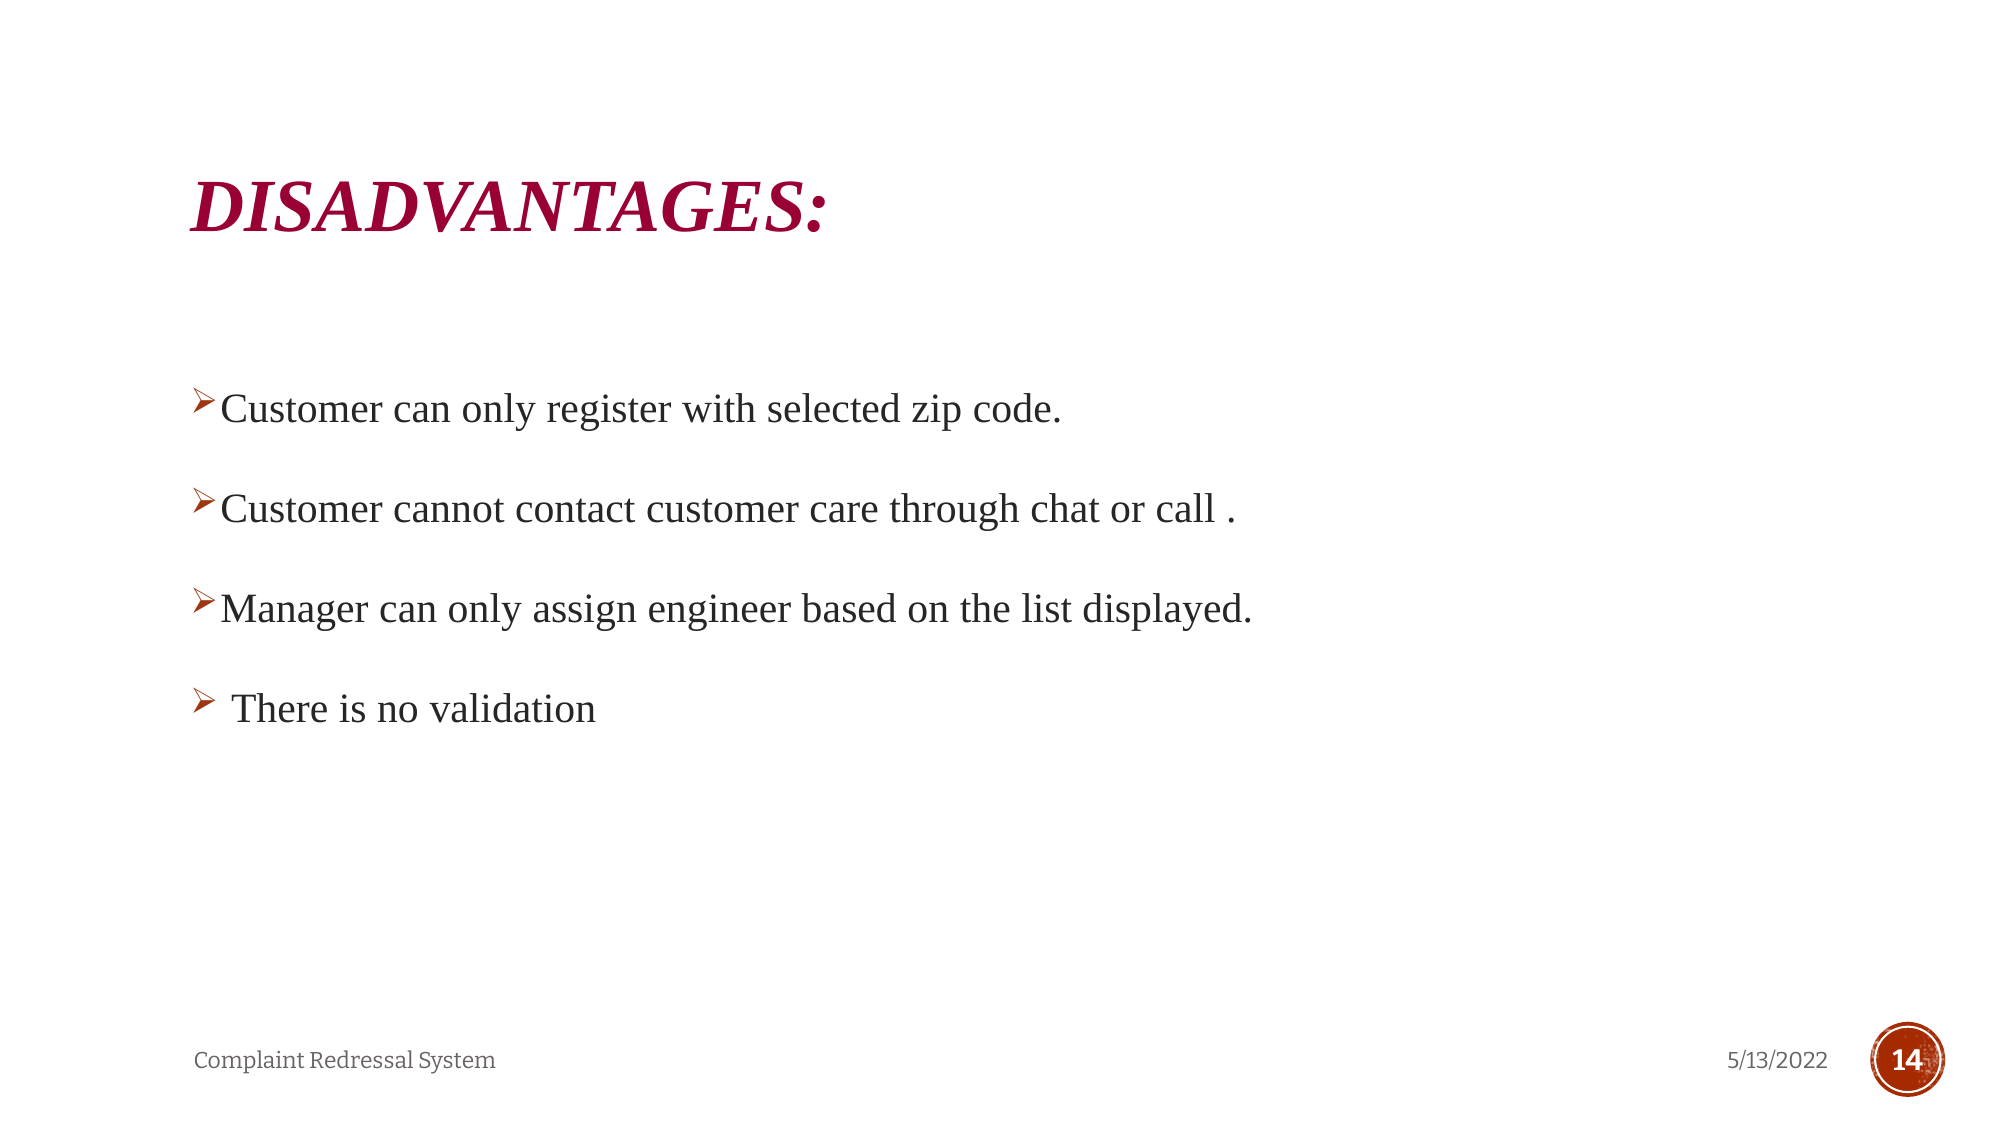

# Disadvantages:
Customer can only register with selected zip code.
Customer cannot contact customer care through chat or call .
Manager can only assign engineer based on the list displayed.
 There is no validation
Complaint Redressal System
5/13/2022
14